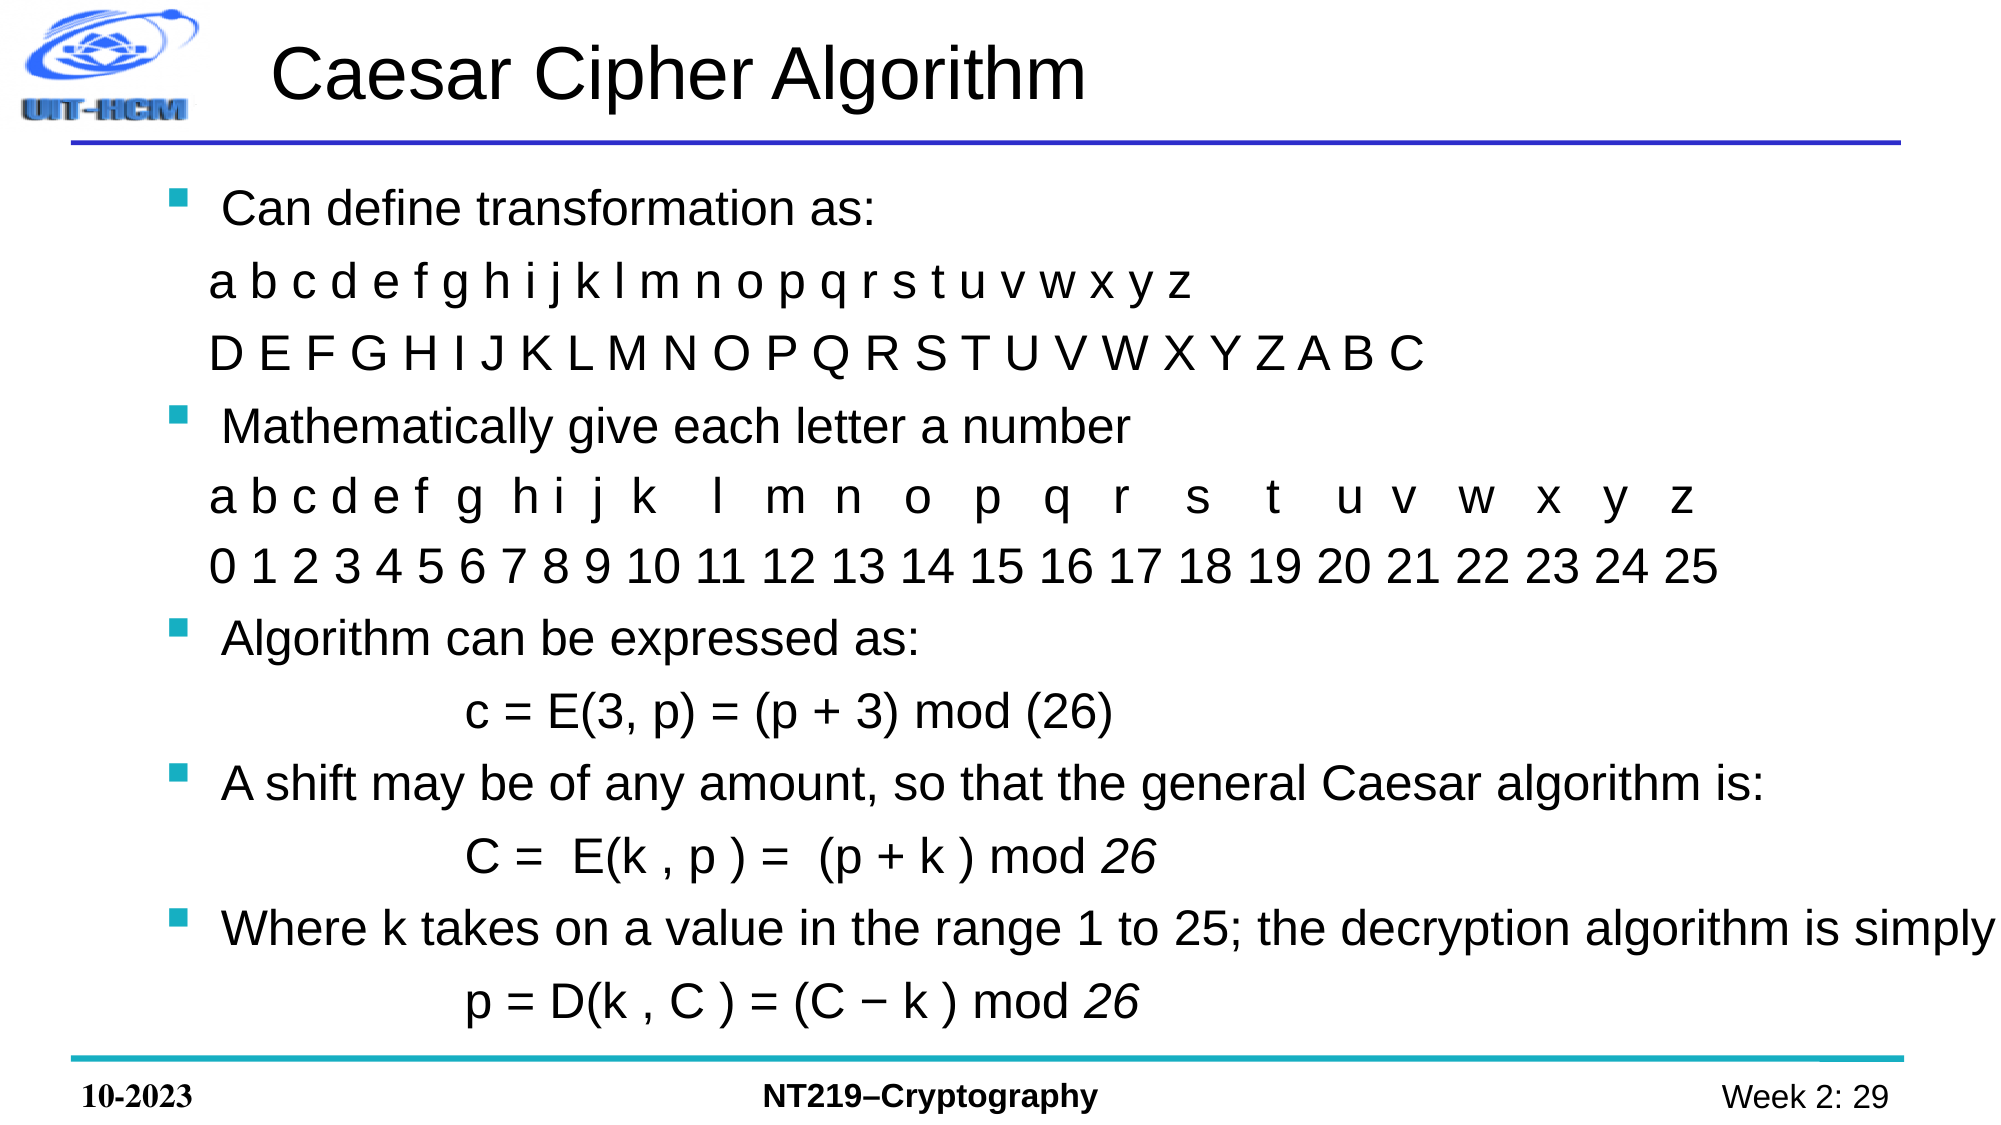

# Caesar Cipher Algorithm
Can define transformation as:
	a b c d e f g h i j k l m n o p q r s t u v w x y z
	D E F G H I J K L M N O P Q R S T U V W X Y Z A B C
Mathematically give each letter a number
a b c d e f  g  h i  j  k    l   m  n   o   p   q   r    s    t    u  v   w   x   y   z
0 1 2 3 4 5 6 7 8 9 10 11 12 13 14 15 16 17 18 19 20 21 22 23 24 25
Algorithm can be expressed as:
		c = E(3, p) = (p + 3) mod (26)
A shift may be of any amount, so that the general Caesar algorithm is:
		C =  E(k , p ) =  (p + k ) mod 26
Where k takes on a value in the range 1 to 25; the decryption algorithm is simply:
		p = D(k , C ) = (C − k ) mod 26